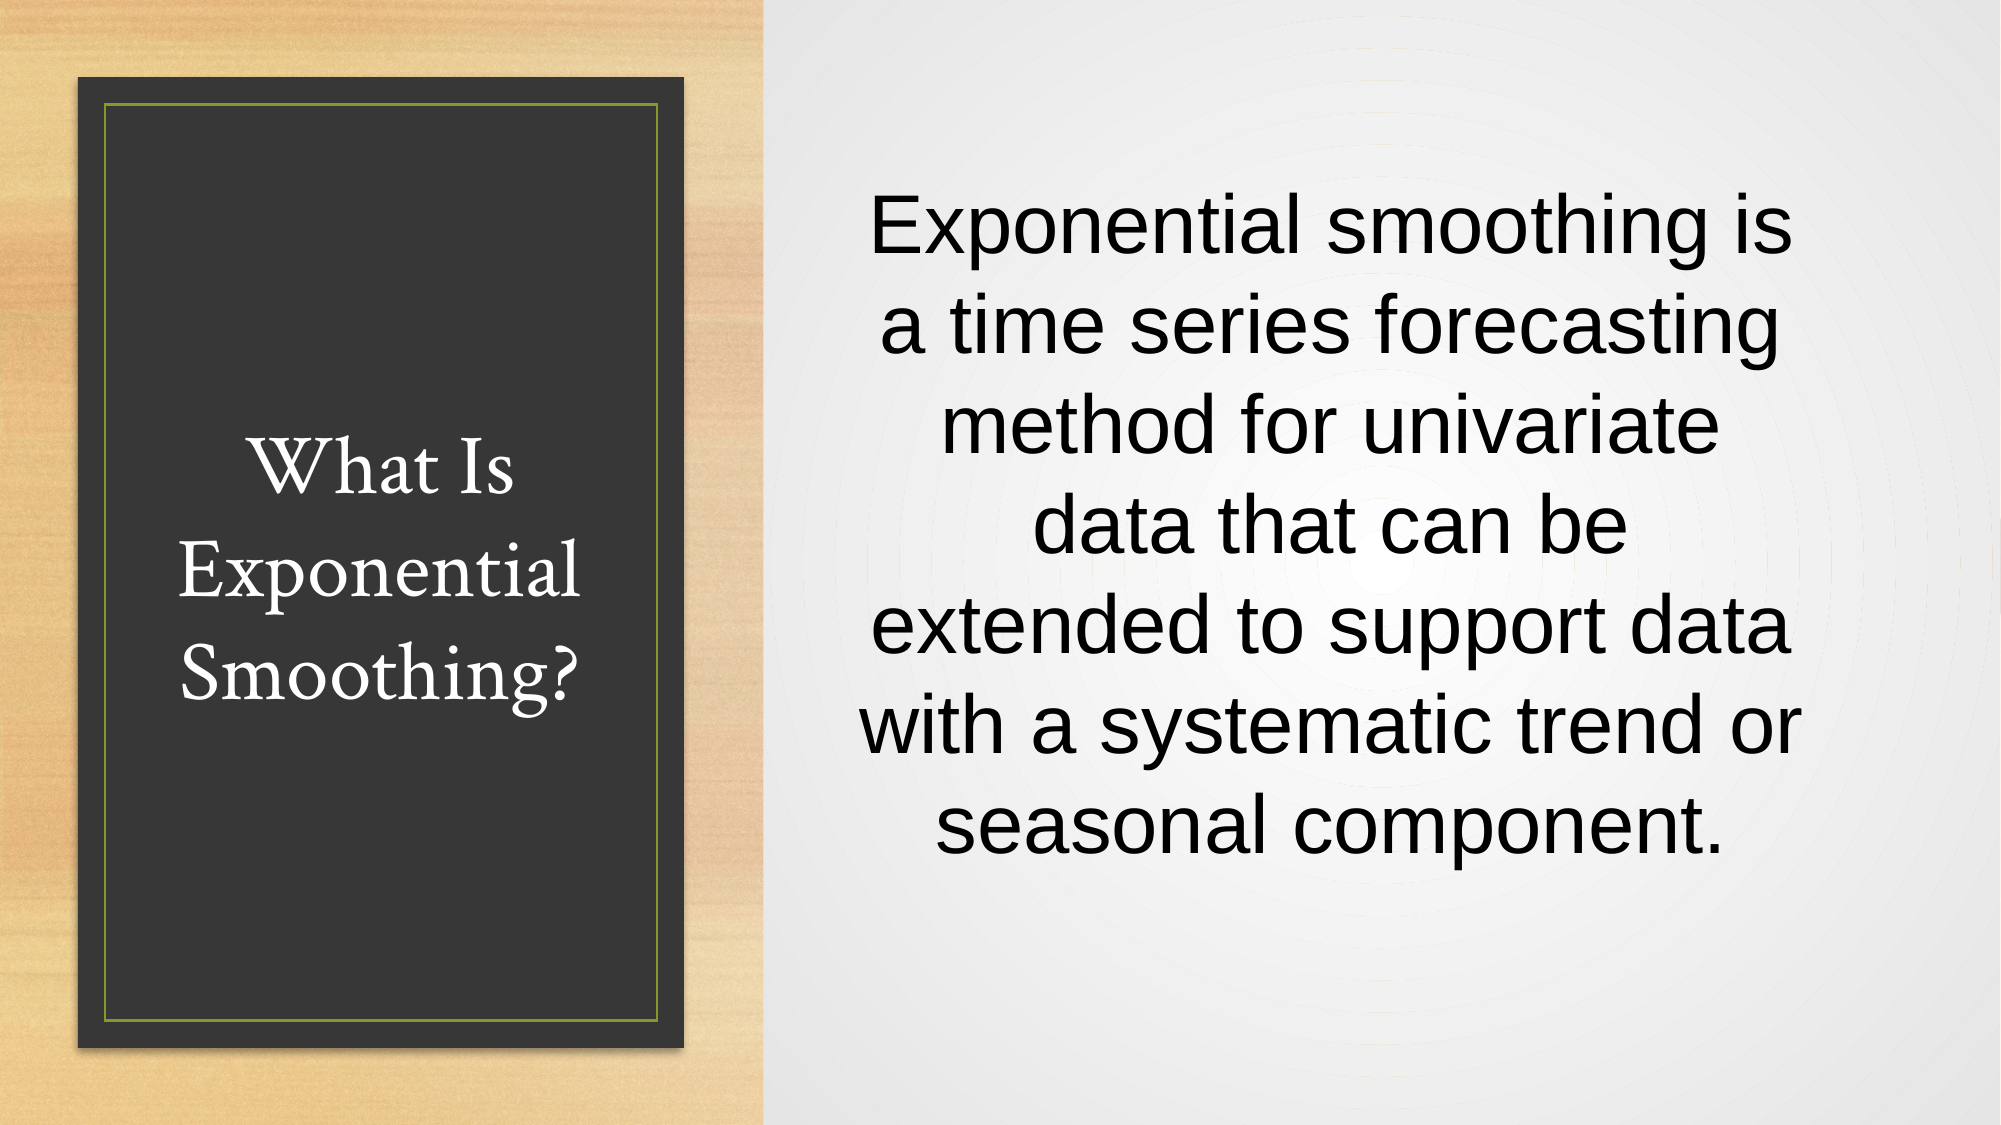

Exponential smoothing is a time series forecasting method for univariate data that can be extended to support data with a systematic trend or seasonal component.

# What Is Exponential Smoothing?